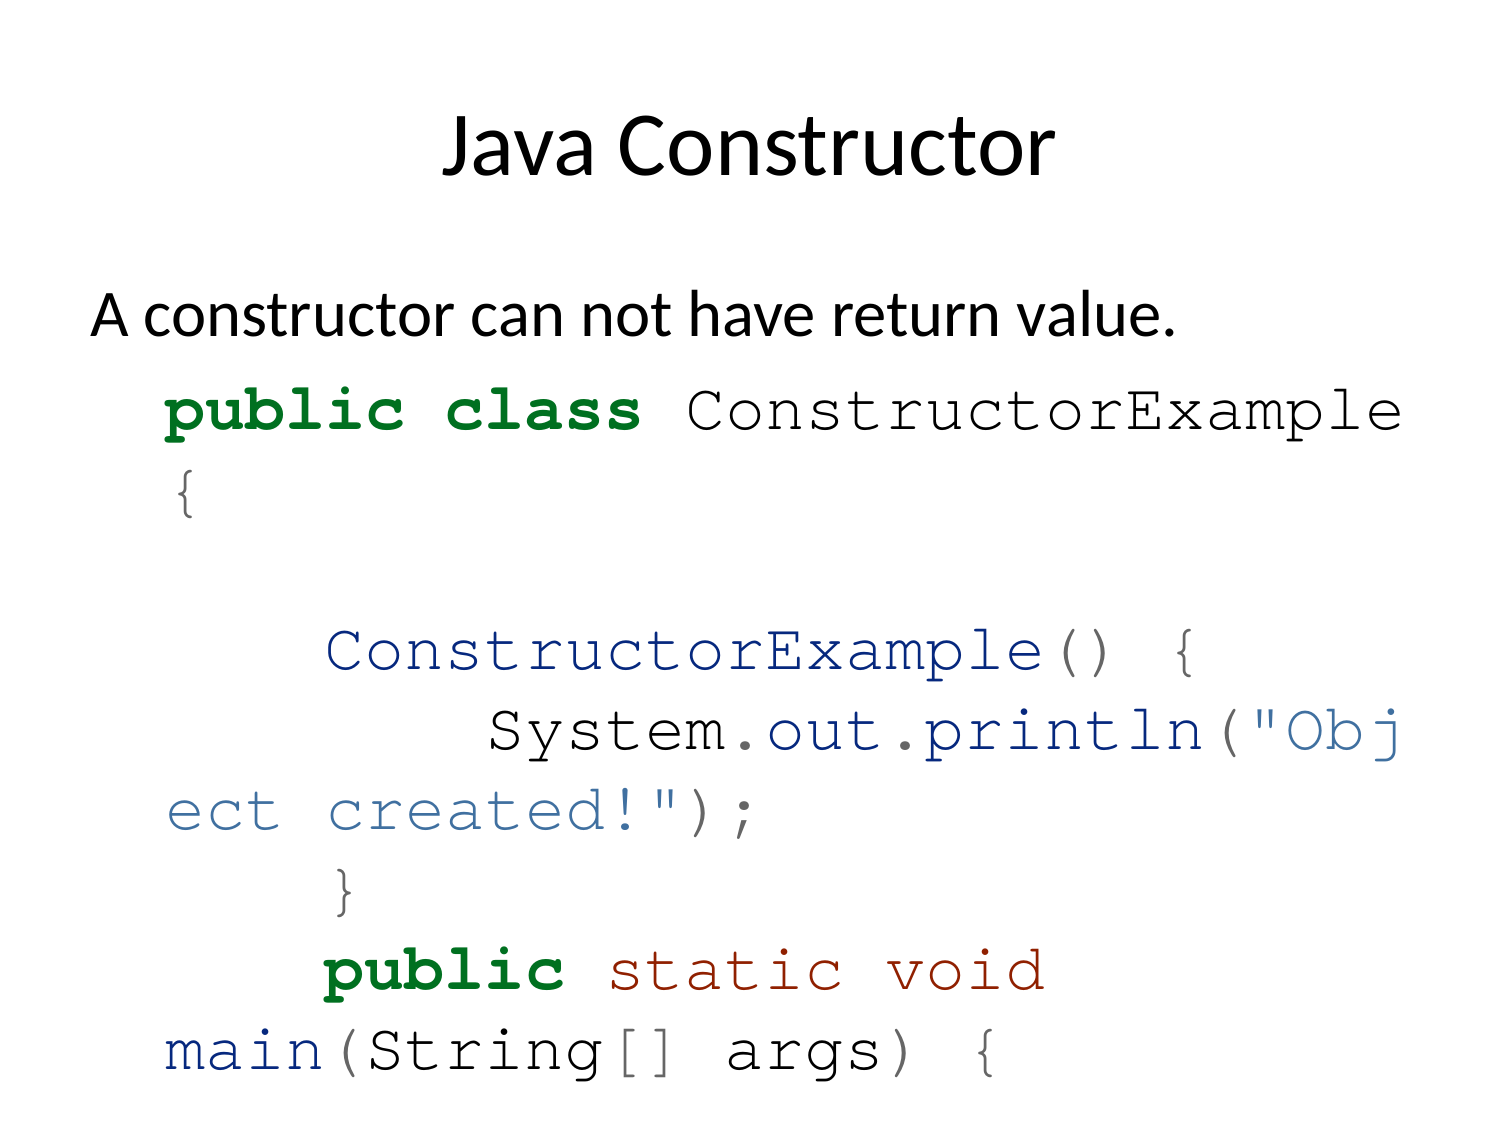

# Java Constructor
A constructor can not have return value.
public class ConstructorExample {
    ConstructorExample() {
        System.out.println("Object created!");
    }
    public static void main(String[] args) {
        ConstructorExample obj1 = new ConstructorExample();
        ConstructorExample obj2 = new ConstructorExample();
    }
}